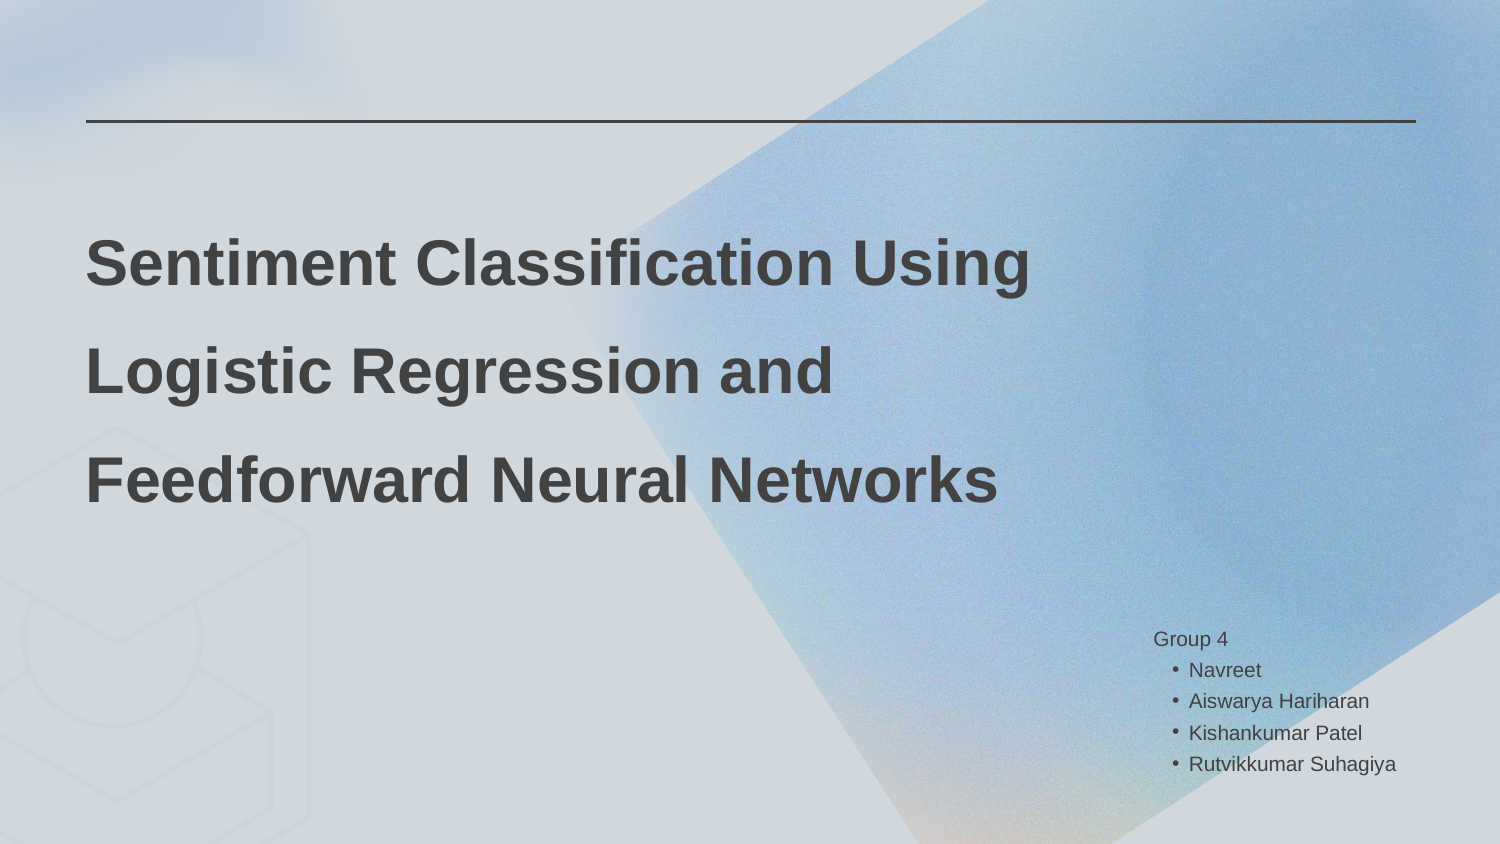

Sentiment Classification Using Logistic Regression and Feedforward Neural Networks

Group 4
Navreet
Aiswarya Hariharan
Kishankumar Patel
Rutvikkumar Suhagiya